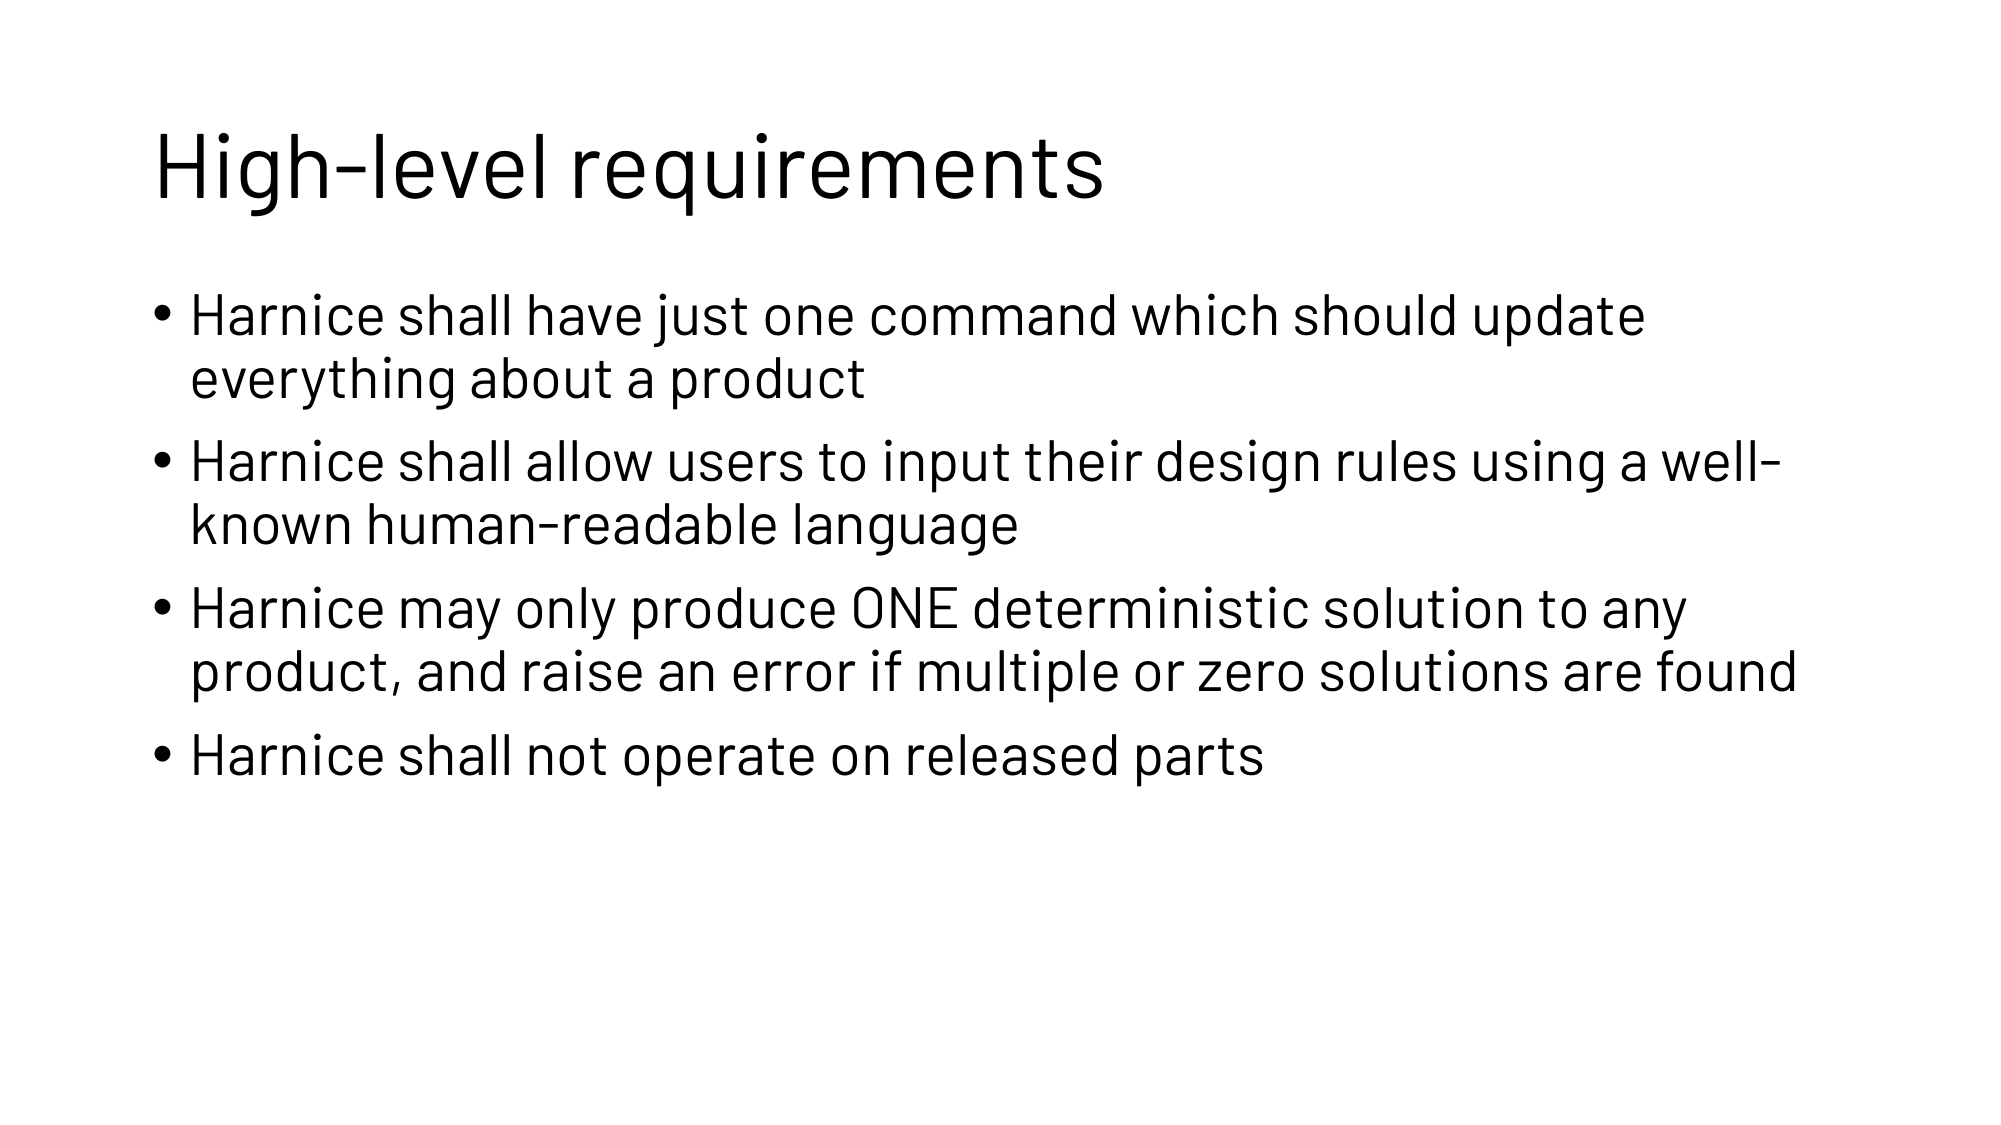

# High-level requirements
Harnice shall have just one command which should update everything about a product
Harnice shall allow users to input their design rules using a well-known human-readable language
Harnice may only produce ONE deterministic solution to any product, and raise an error if multiple or zero solutions are found
Harnice shall not operate on released parts